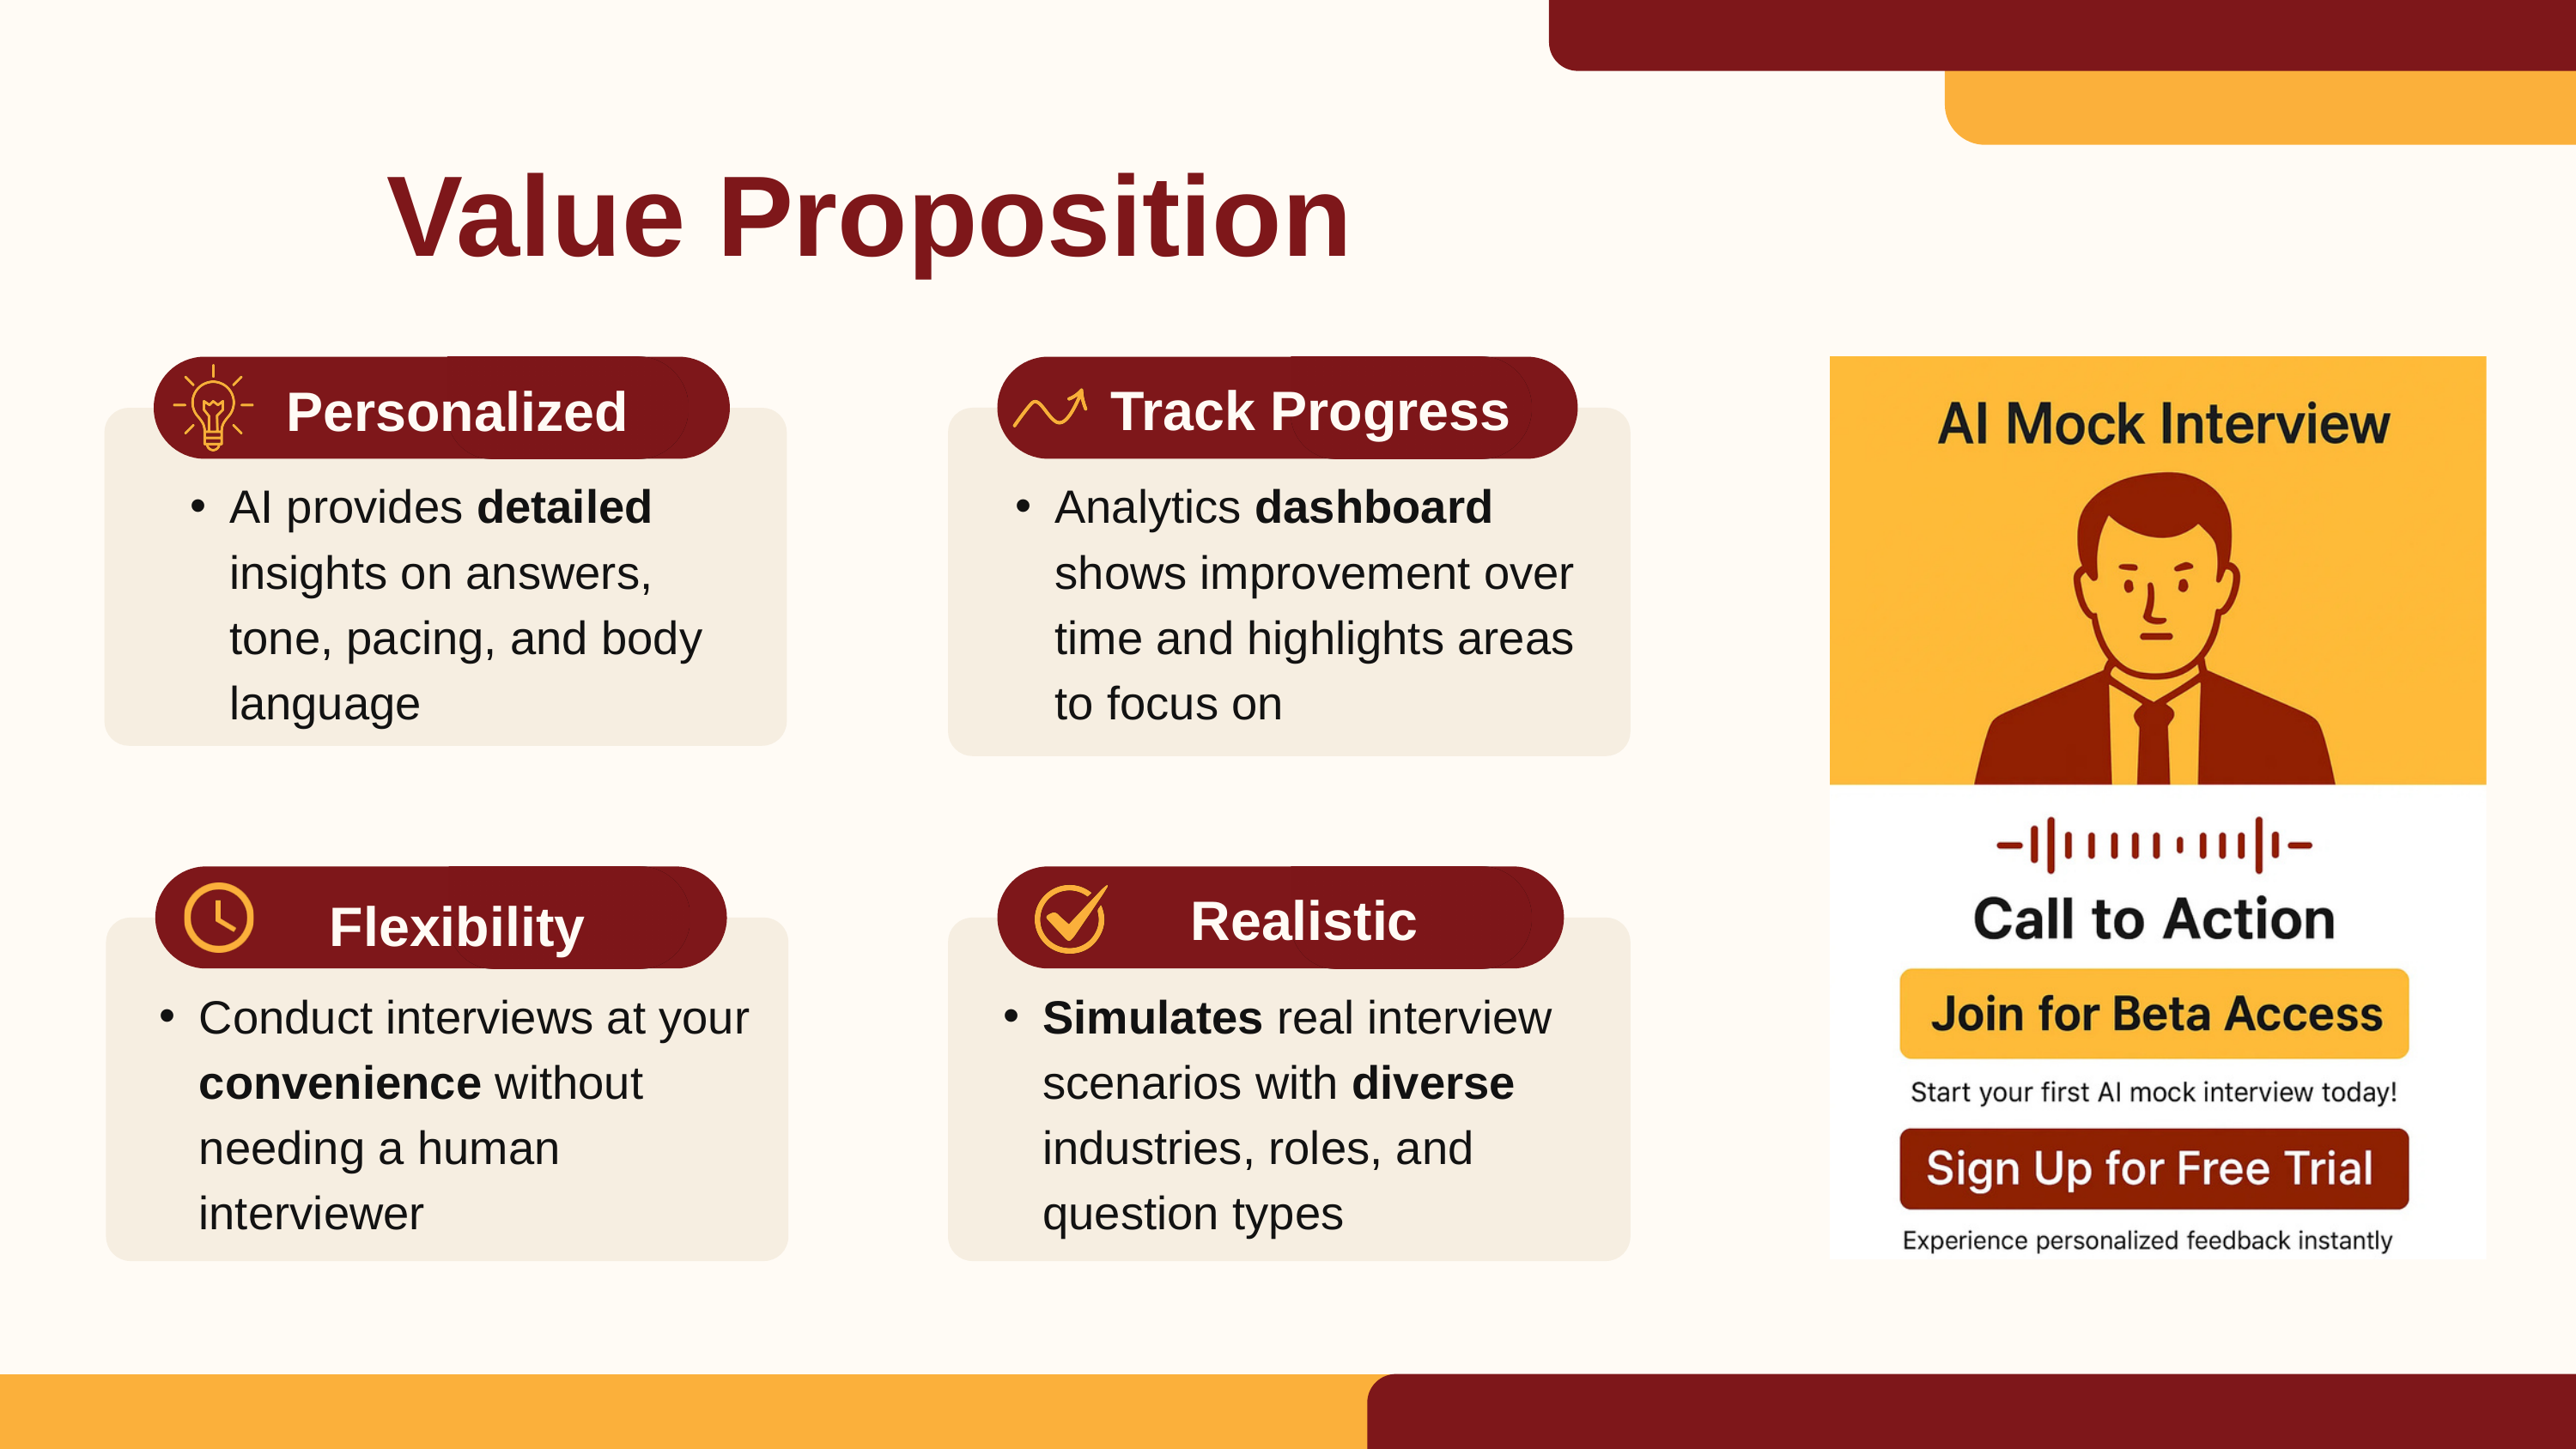

Value Proposition

Track Progress
Personalized

AI provides detailed insights on answers, tone, pacing, and body language
Analytics dashboard shows improvement over time and highlights areas to focus on

Realistic
Flexibility

Conduct interviews at your convenience without needing a human interviewer
Simulates real interview scenarios with diverse industries, roles, and question types